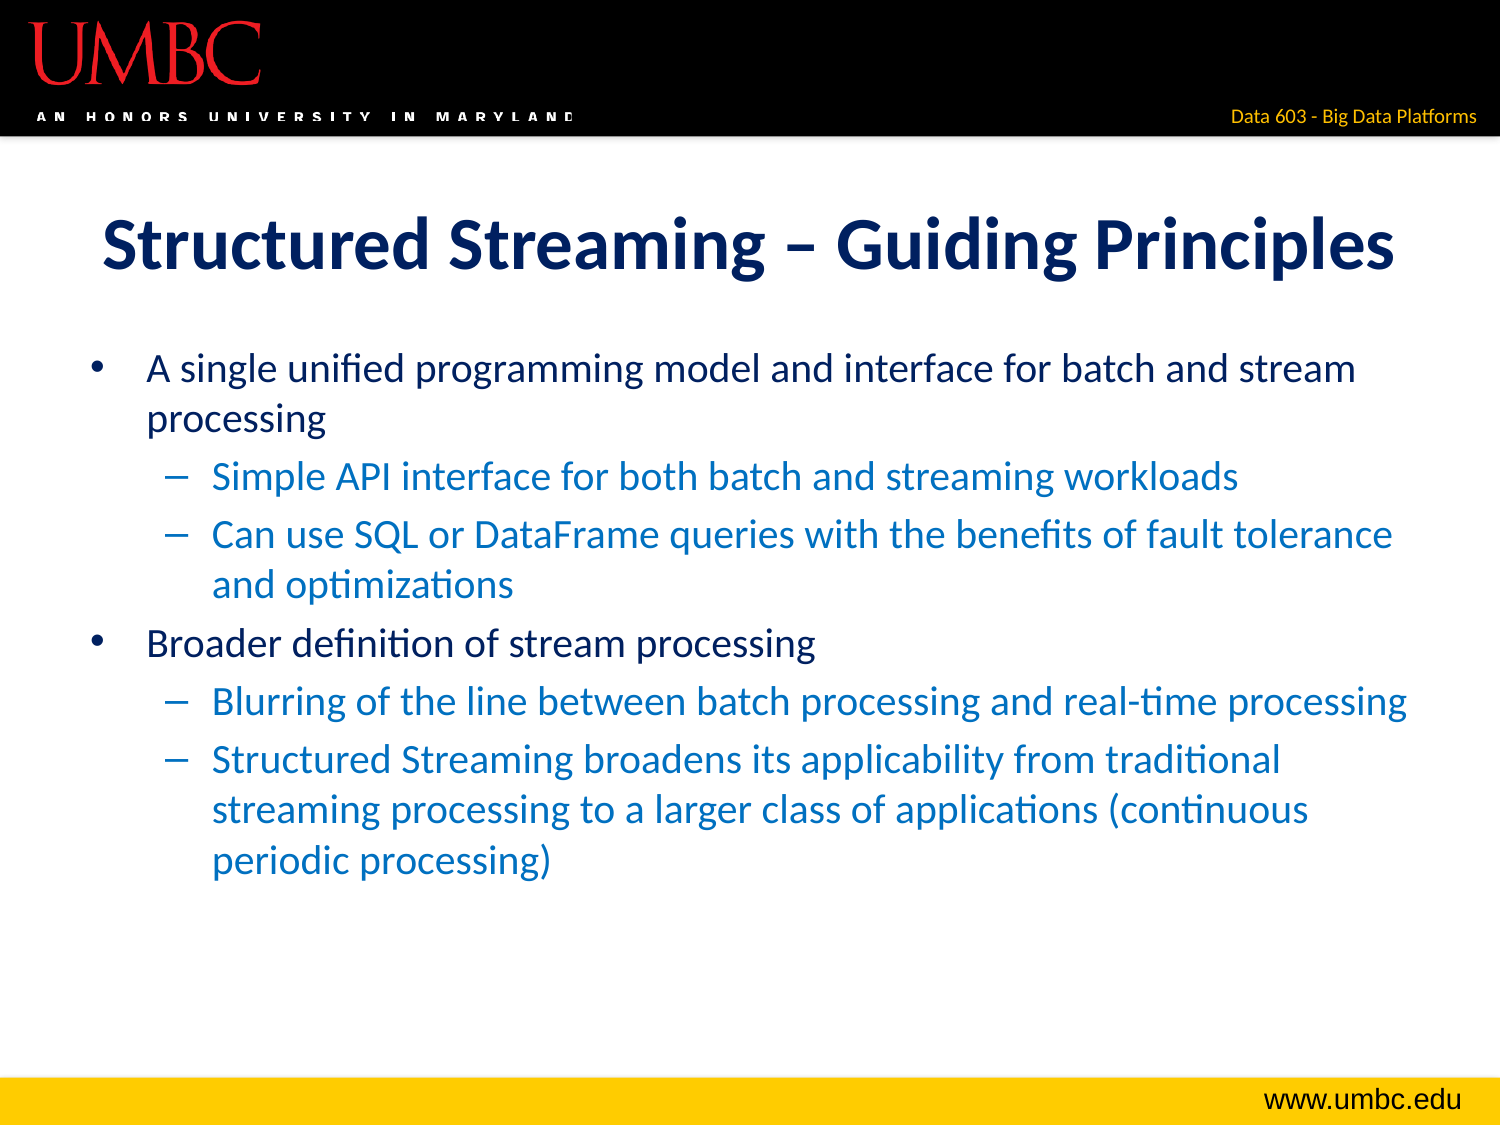

# Structured Streaming – Guiding Principles
A single unified programming model and interface for batch and stream processing
Simple API interface for both batch and streaming workloads
Can use SQL or DataFrame queries with the benefits of fault tolerance and optimizations
Broader definition of stream processing
Blurring of the line between batch processing and real-time processing
Structured Streaming broadens its applicability from traditional streaming processing to a larger class of applications (continuous periodic processing)